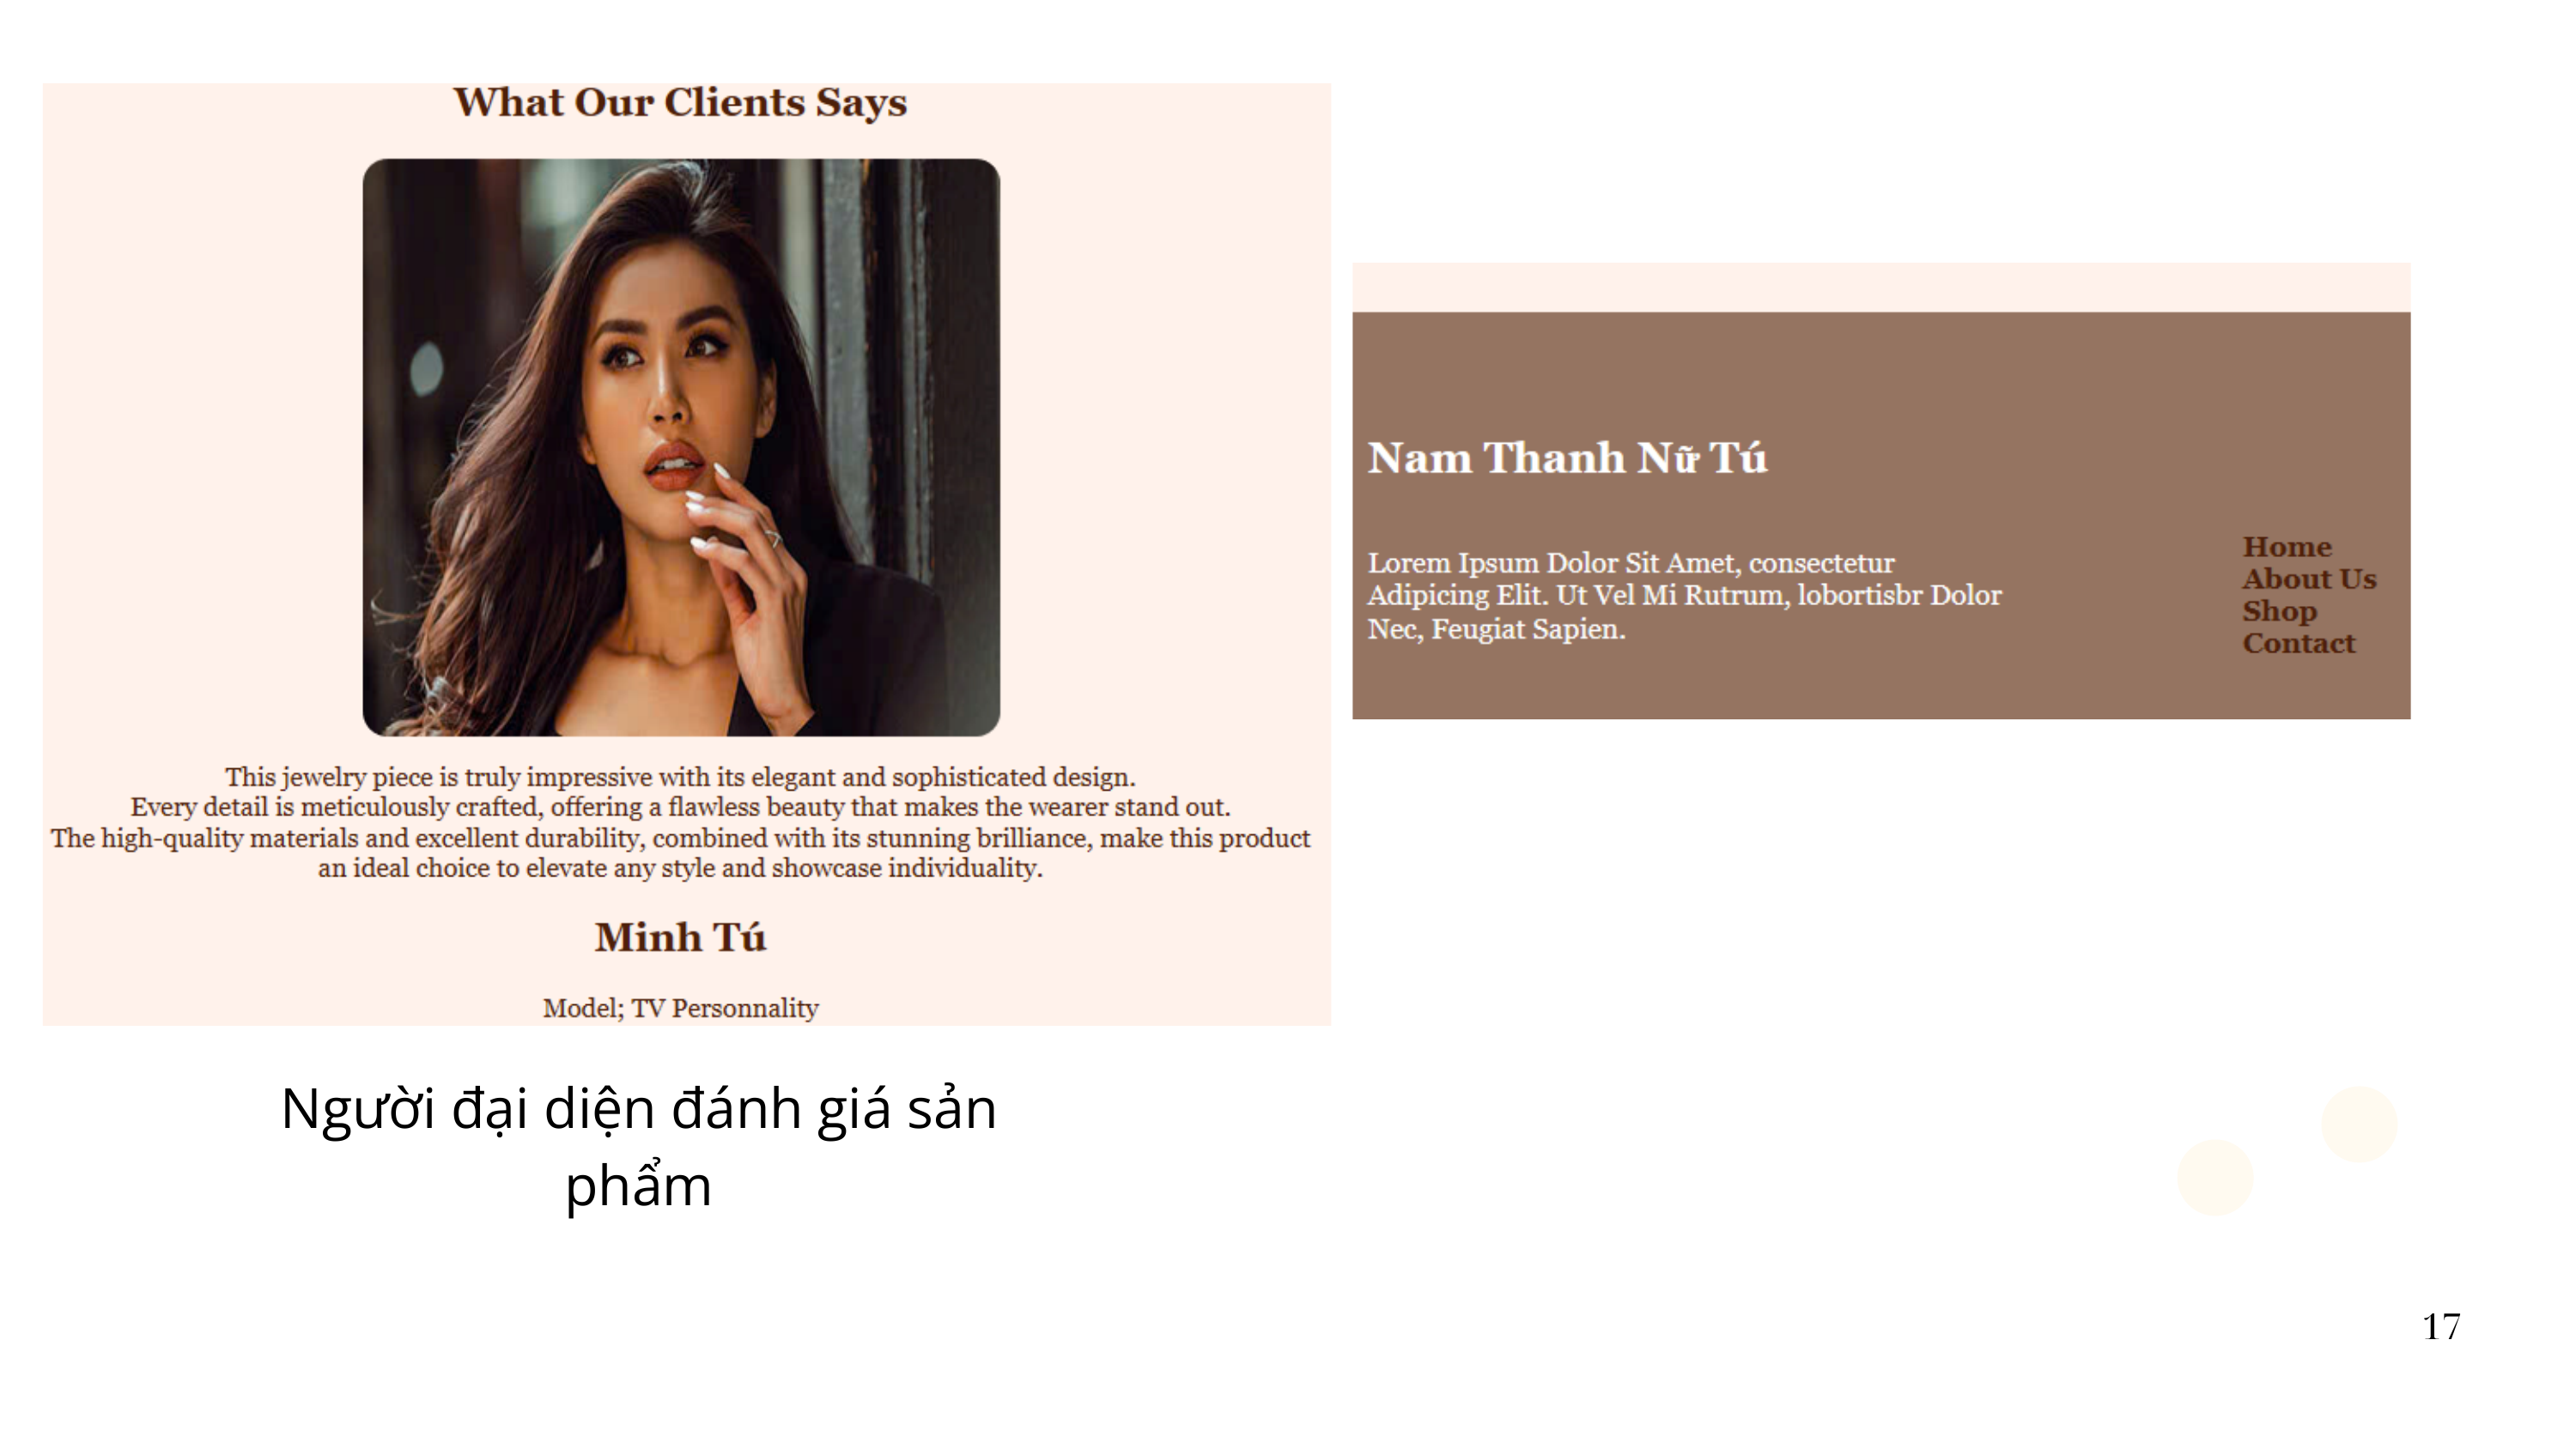

Người đại diện đánh giá sản phẩm

17